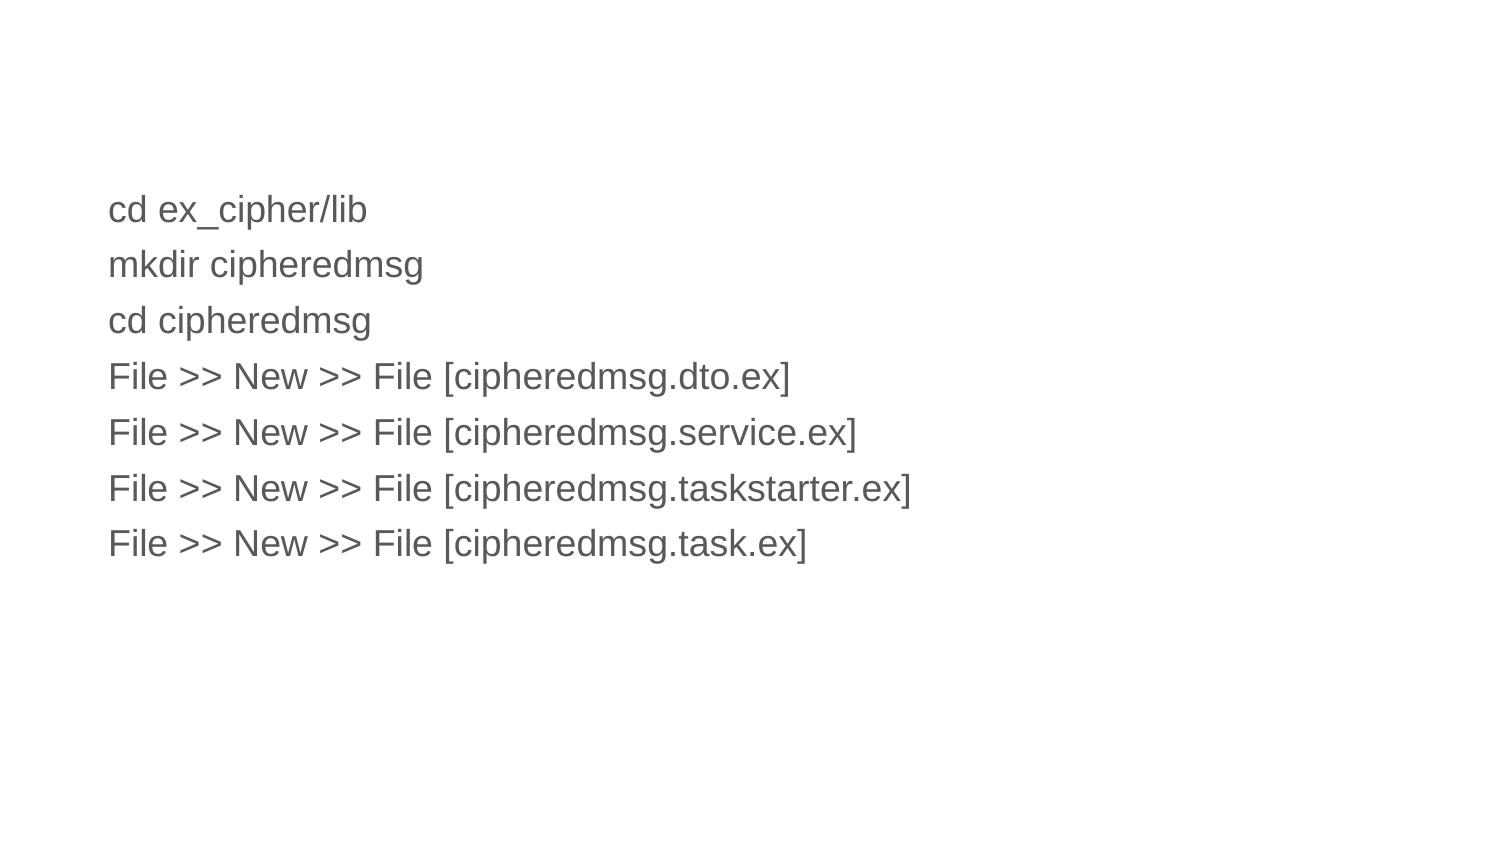

#
    cd ex_cipher/lib
    mkdir cipheredmsg
    cd cipheredmsg
    File >> New >> File [cipheredmsg.dto.ex]
    File >> New >> File [cipheredmsg.service.ex]
    File >> New >> File [cipheredmsg.taskstarter.ex]
    File >> New >> File [cipheredmsg.task.ex]